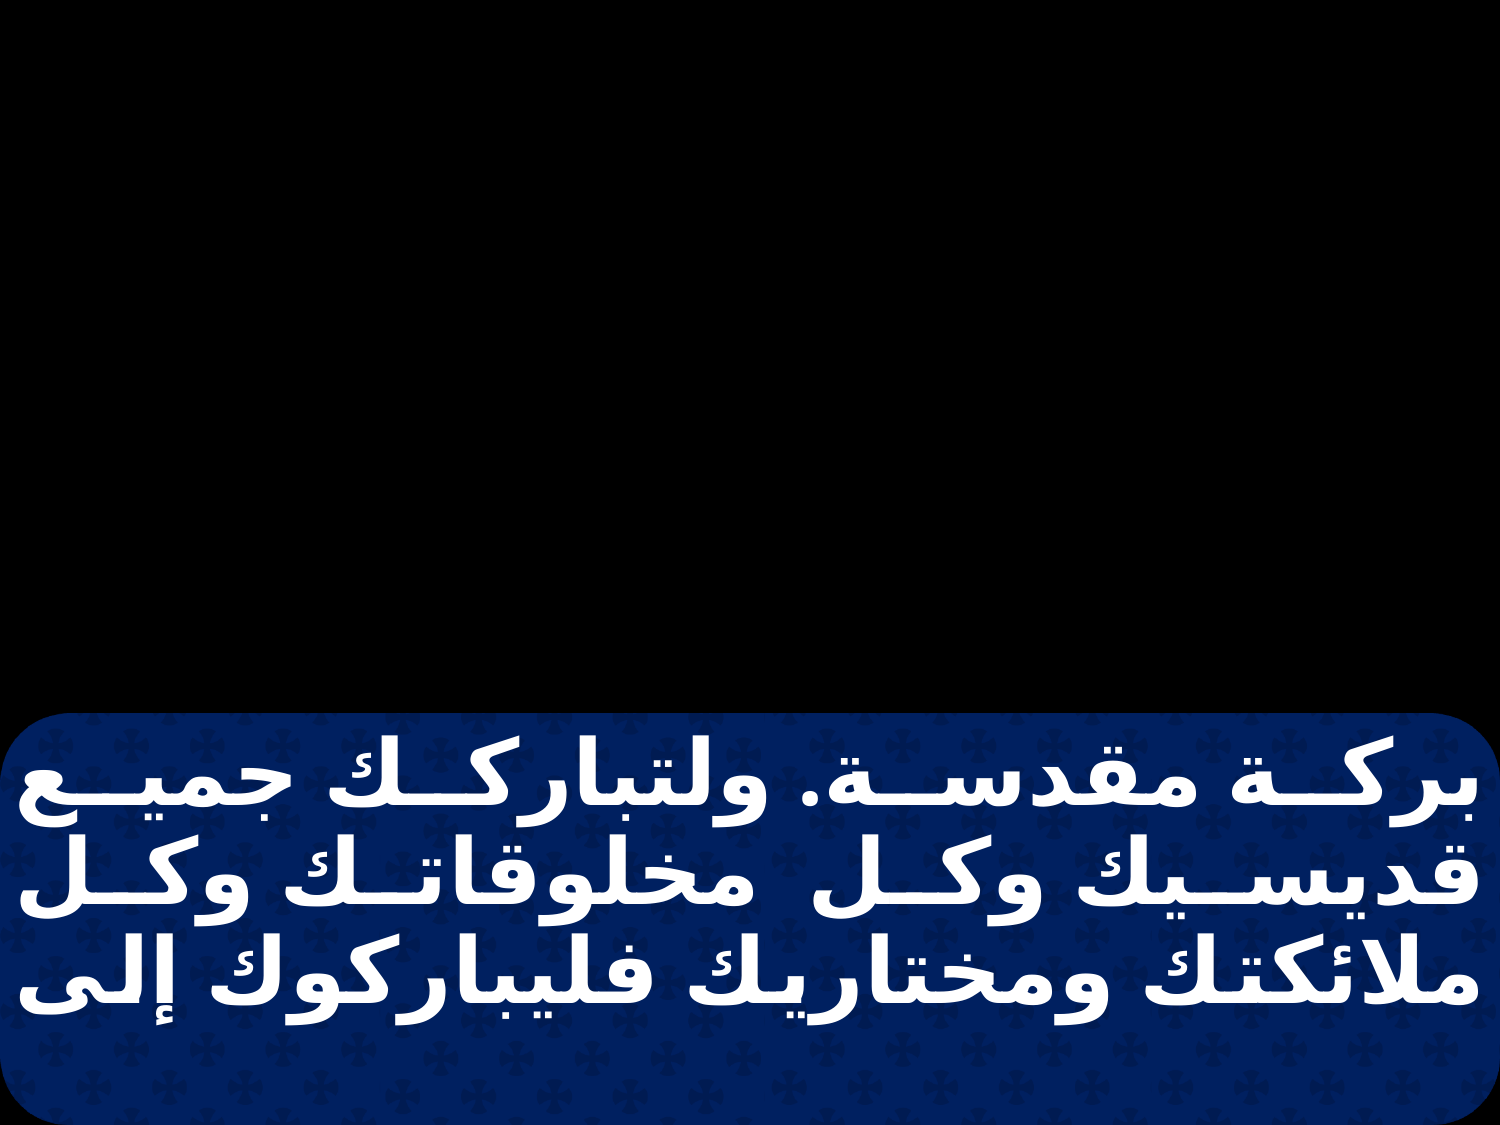

بركة مقدسة. ولتباركك جميع قديسيك وكل  مخلوقاتك وكل ملائكتك ومختاريك فليباركوك إلى